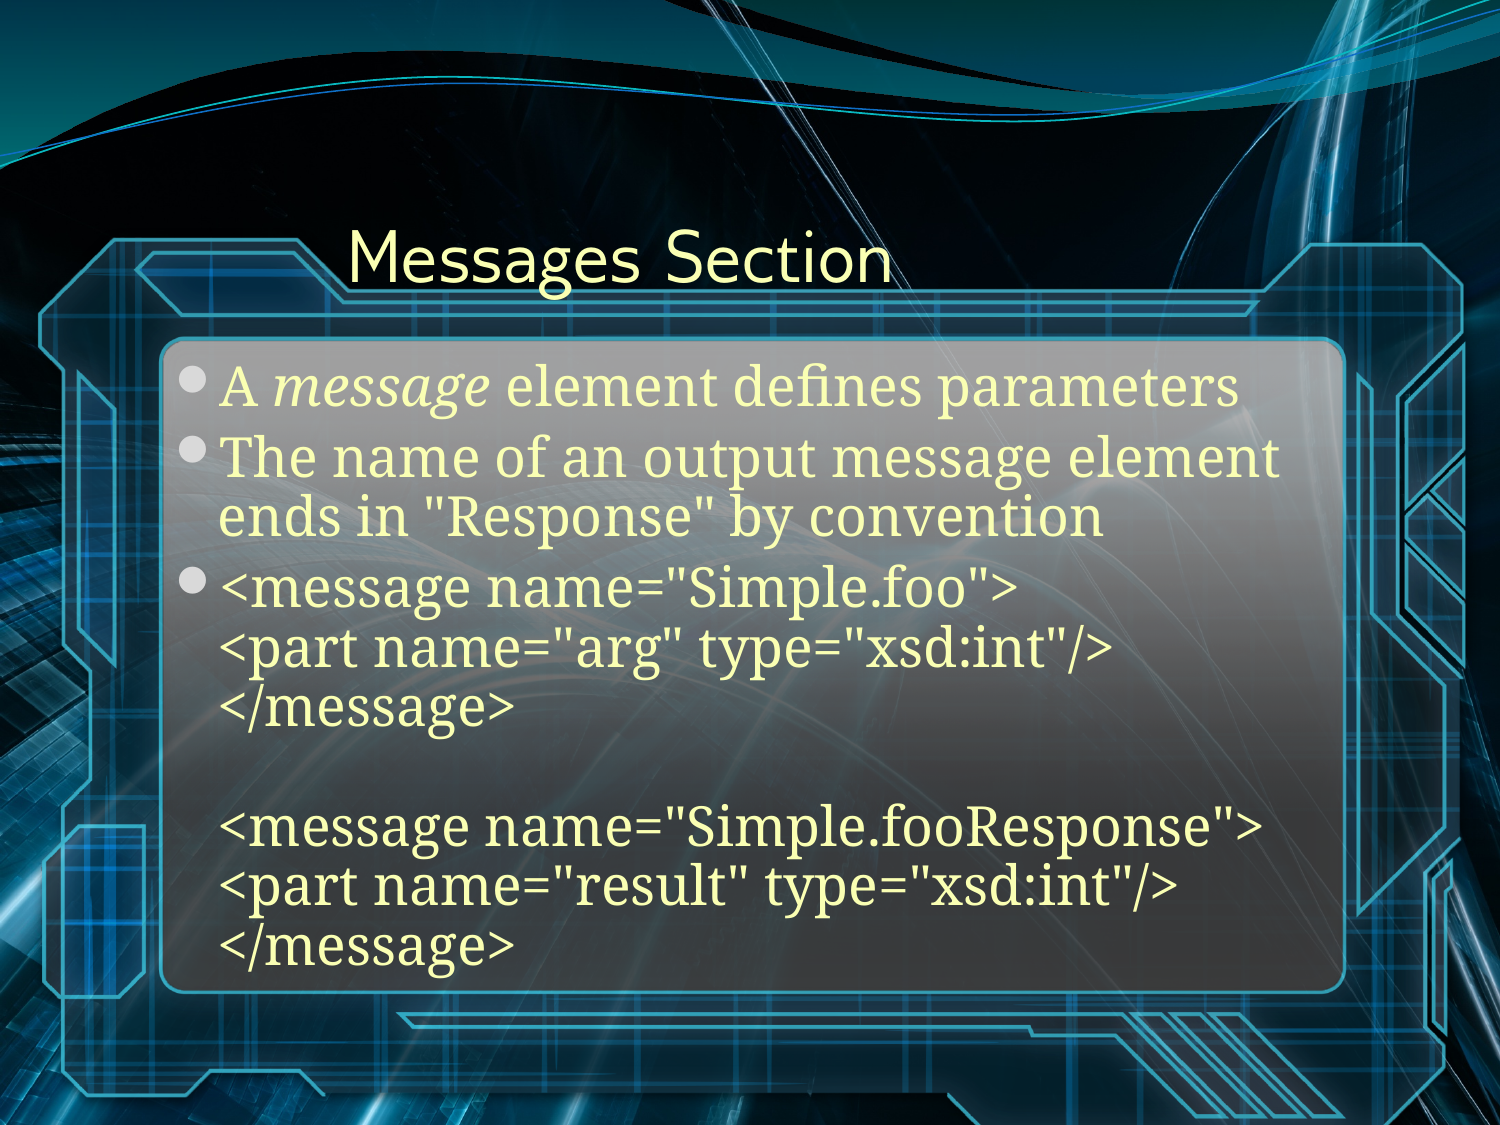

# Messages Section
A message element defines parameters
The name of an output message element ends in "Response" by convention
<message name="Simple.foo">
<part name="arg" type="xsd:int"/>
</message>
<message name="Simple.fooResponse">
<part name="result" type="xsd:int"/>
</message>